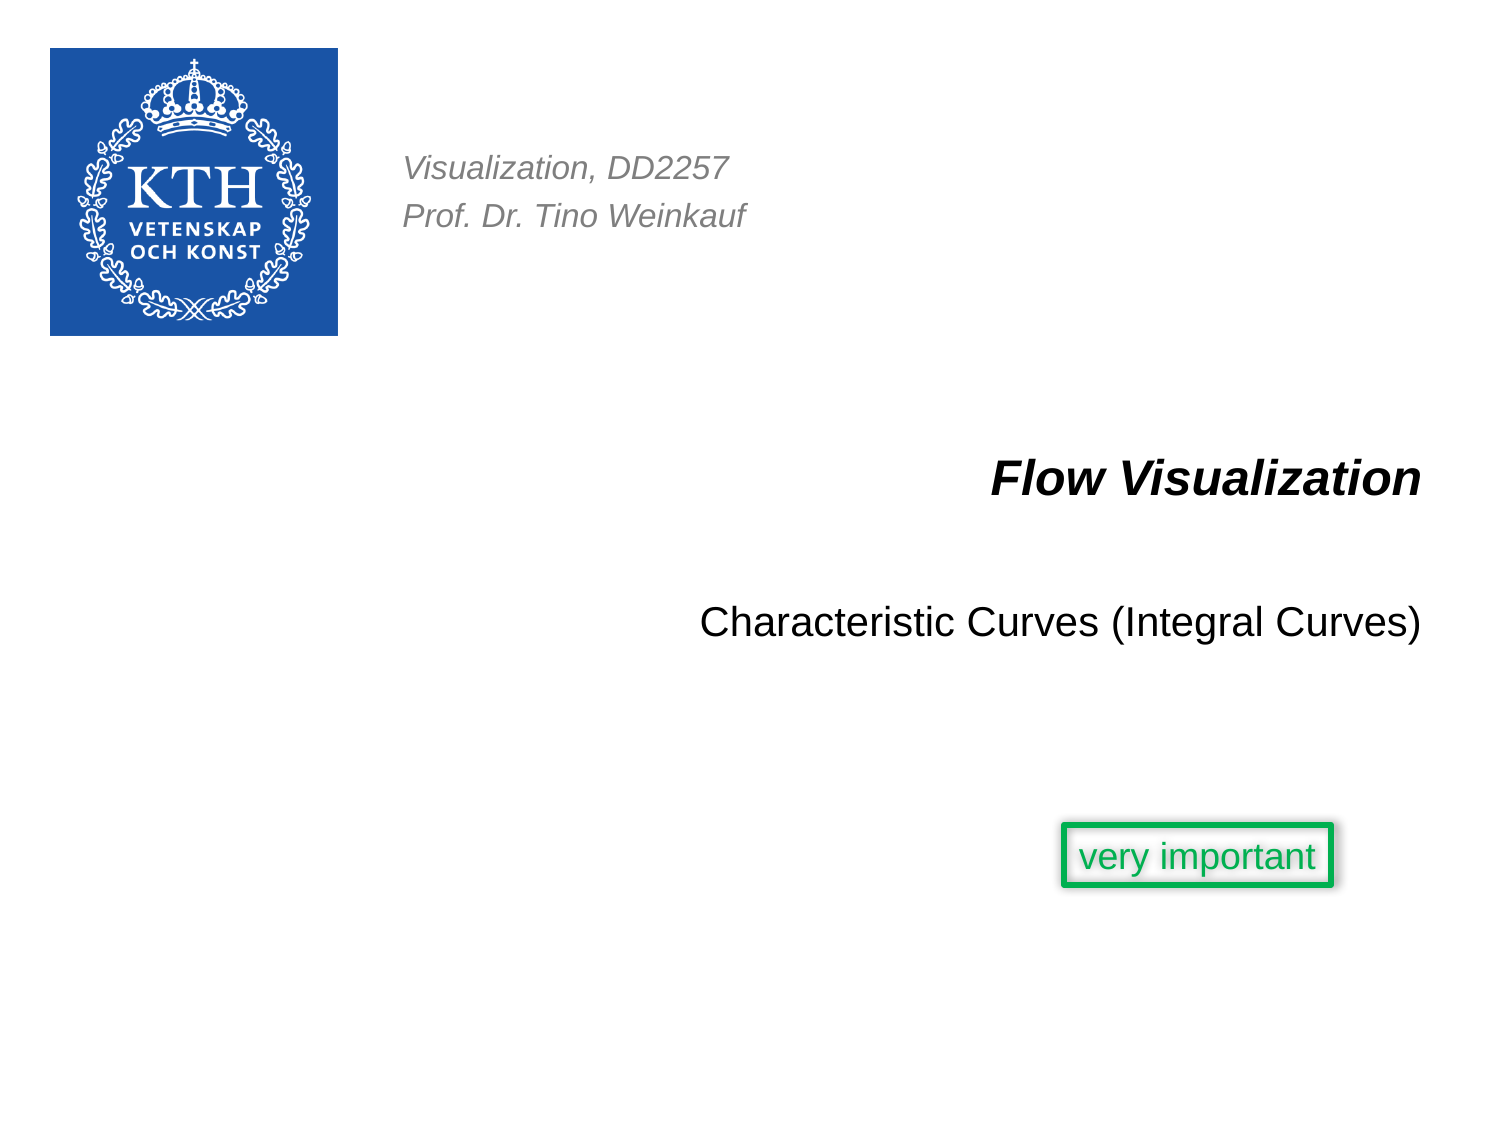

# Flow Visualization
Characteristic Curves (Integral Curves)
very important